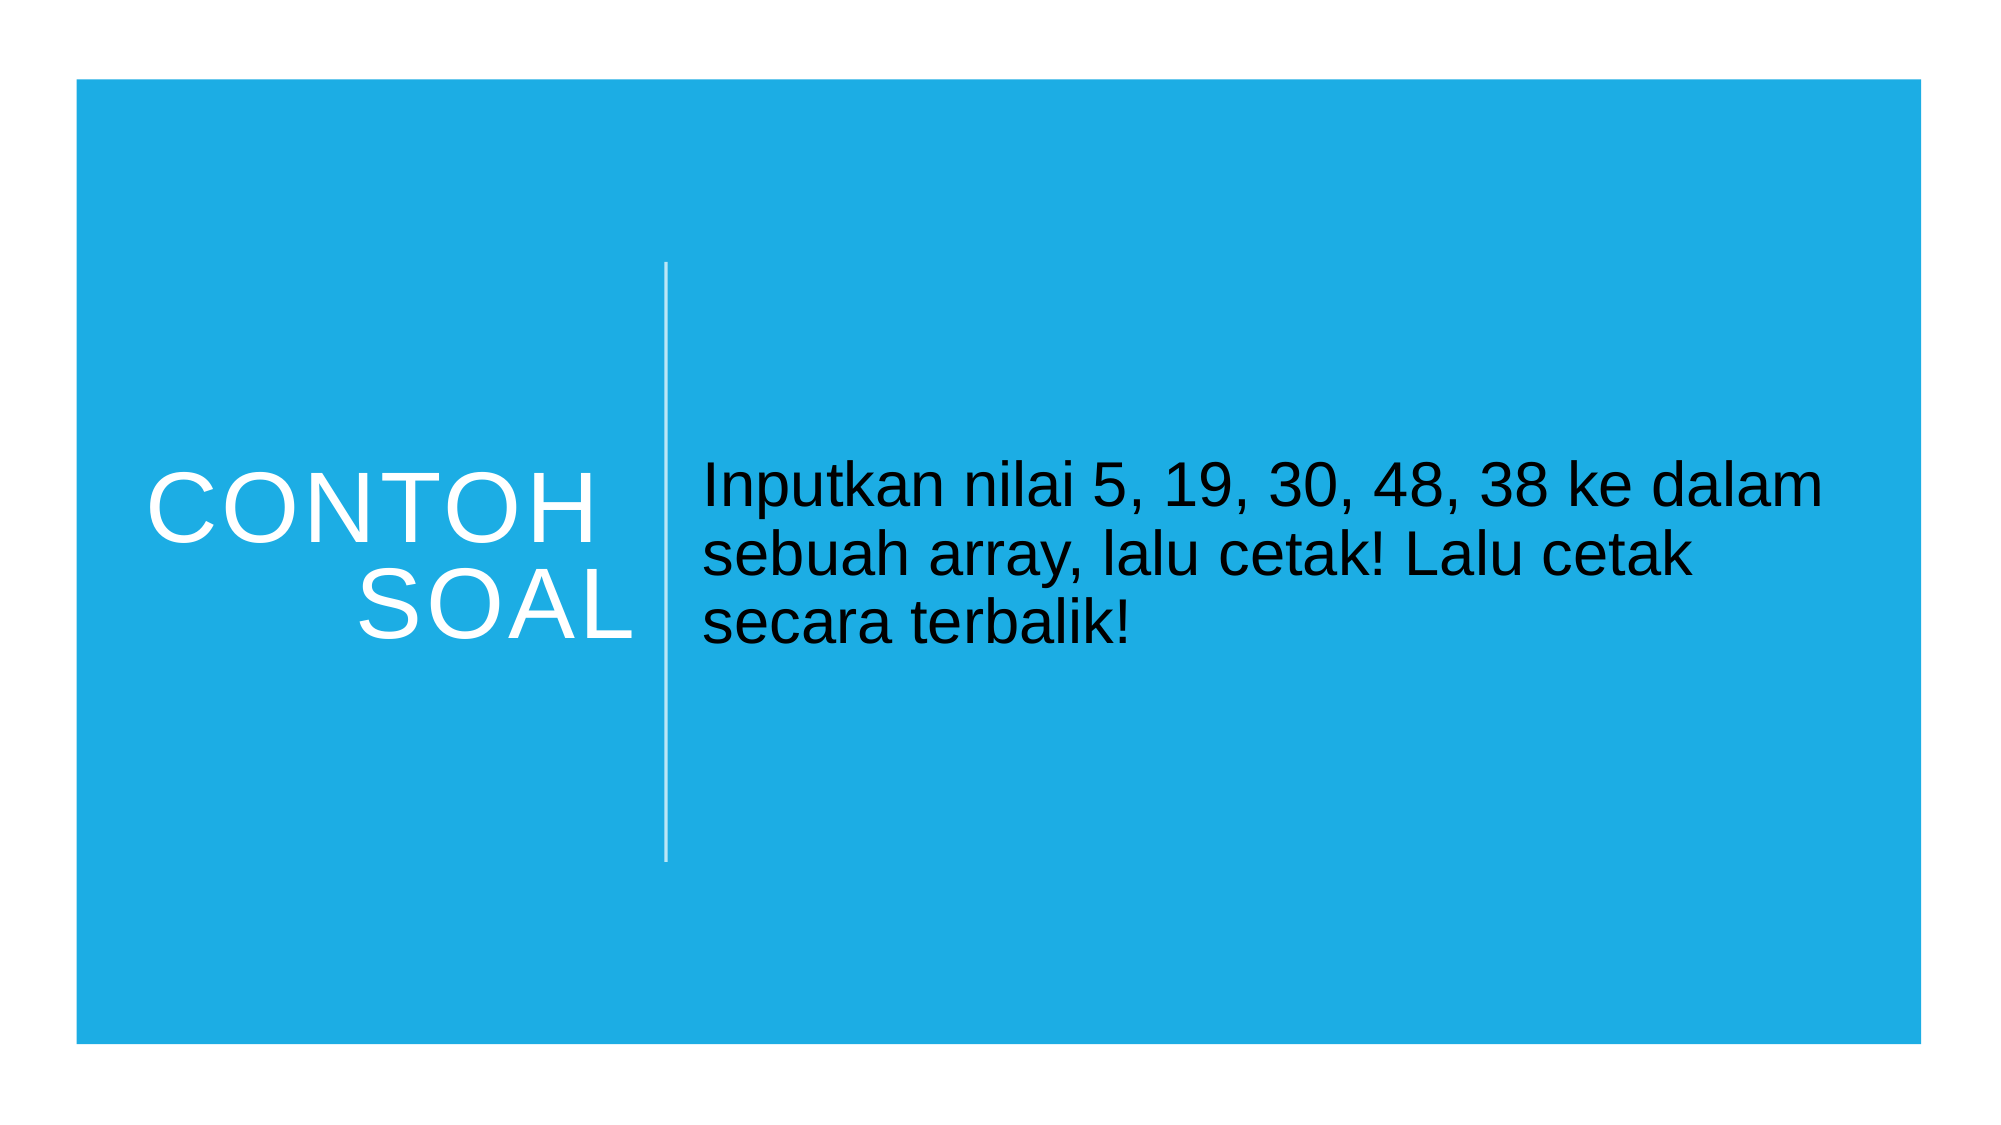

# Contoh soal
Inputkan nilai 5, 19, 30, 48, 38 ke dalam sebuah array, lalu cetak! Lalu cetak secara terbalik!